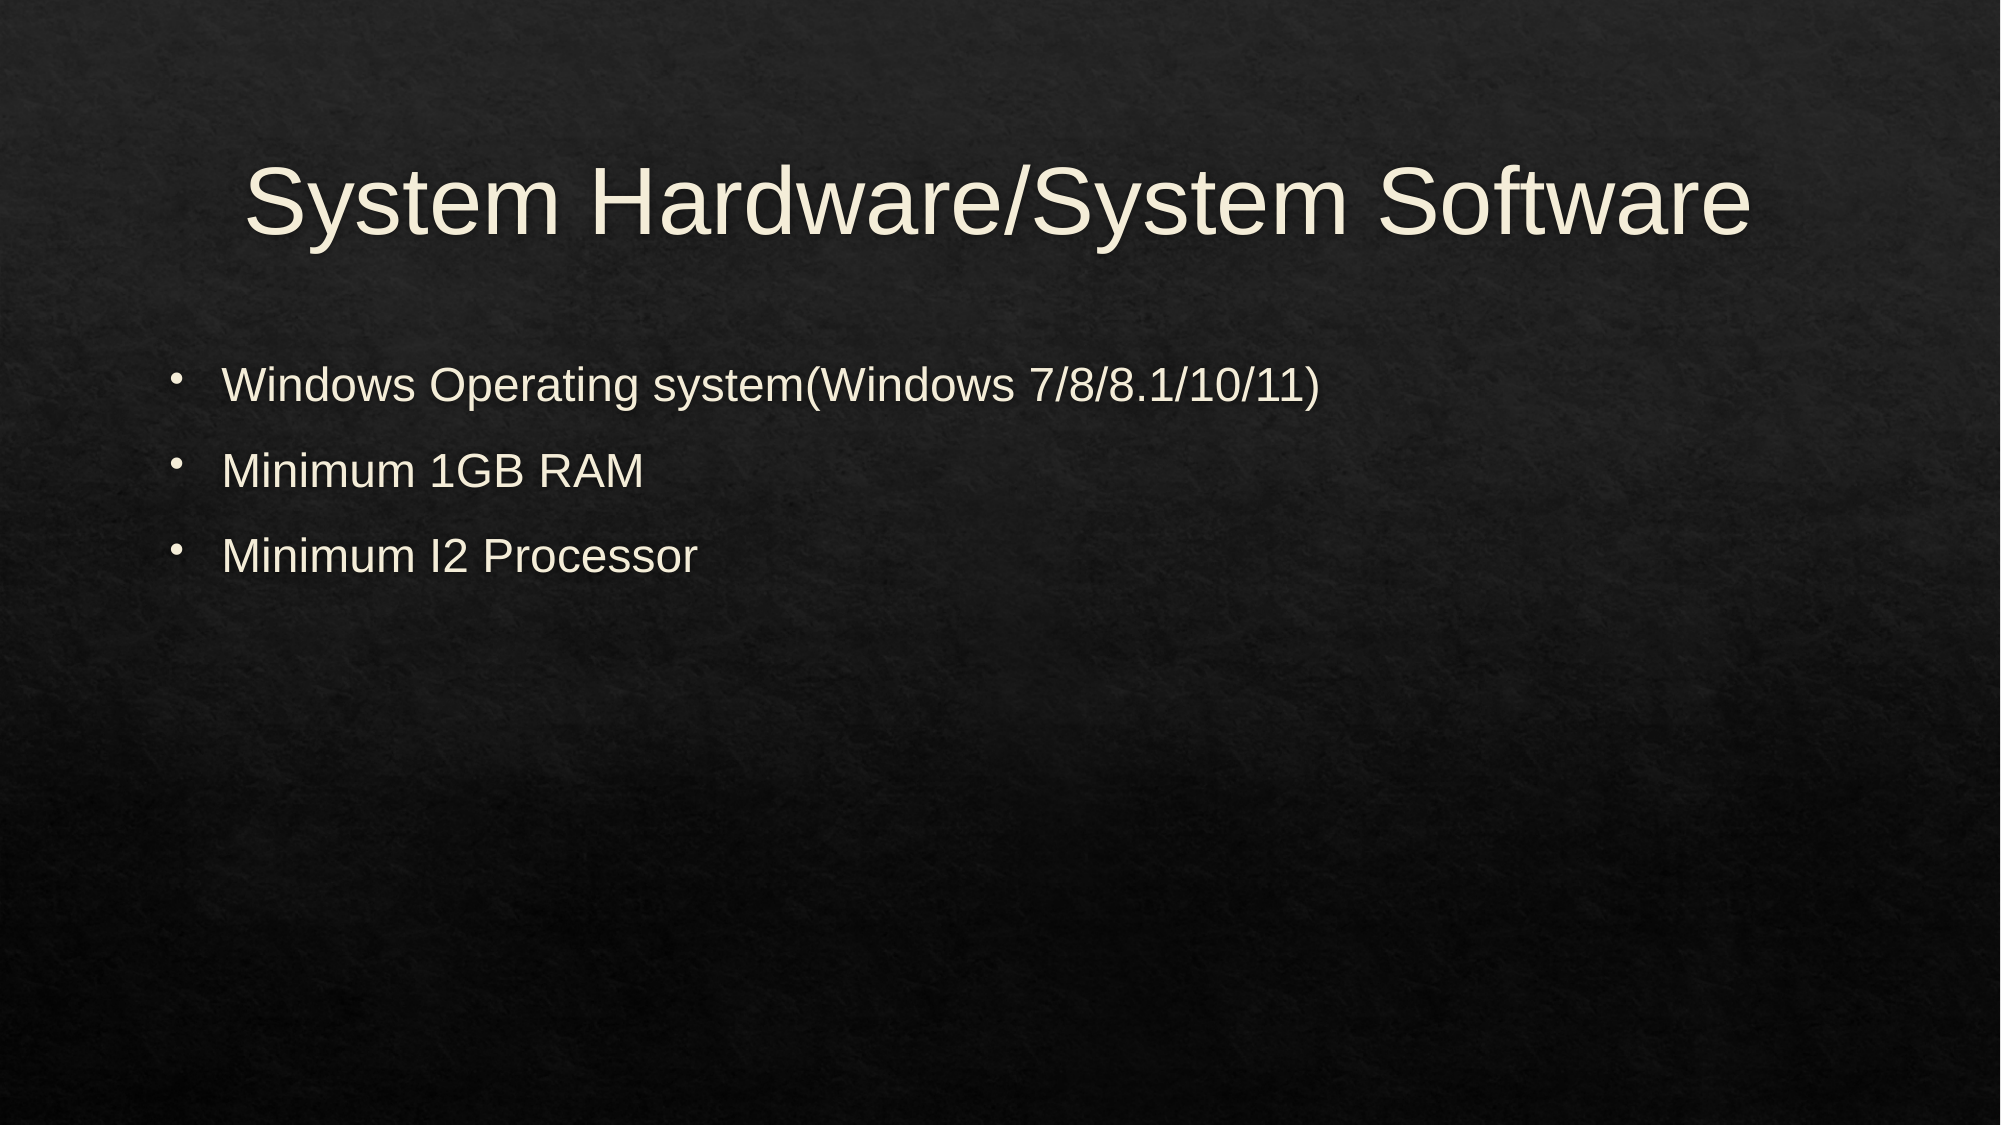

# System Hardware/System Software
Windows Operating system(Windows 7/8/8.1/10/11)
Minimum 1GB RAM
Minimum I2 Processor